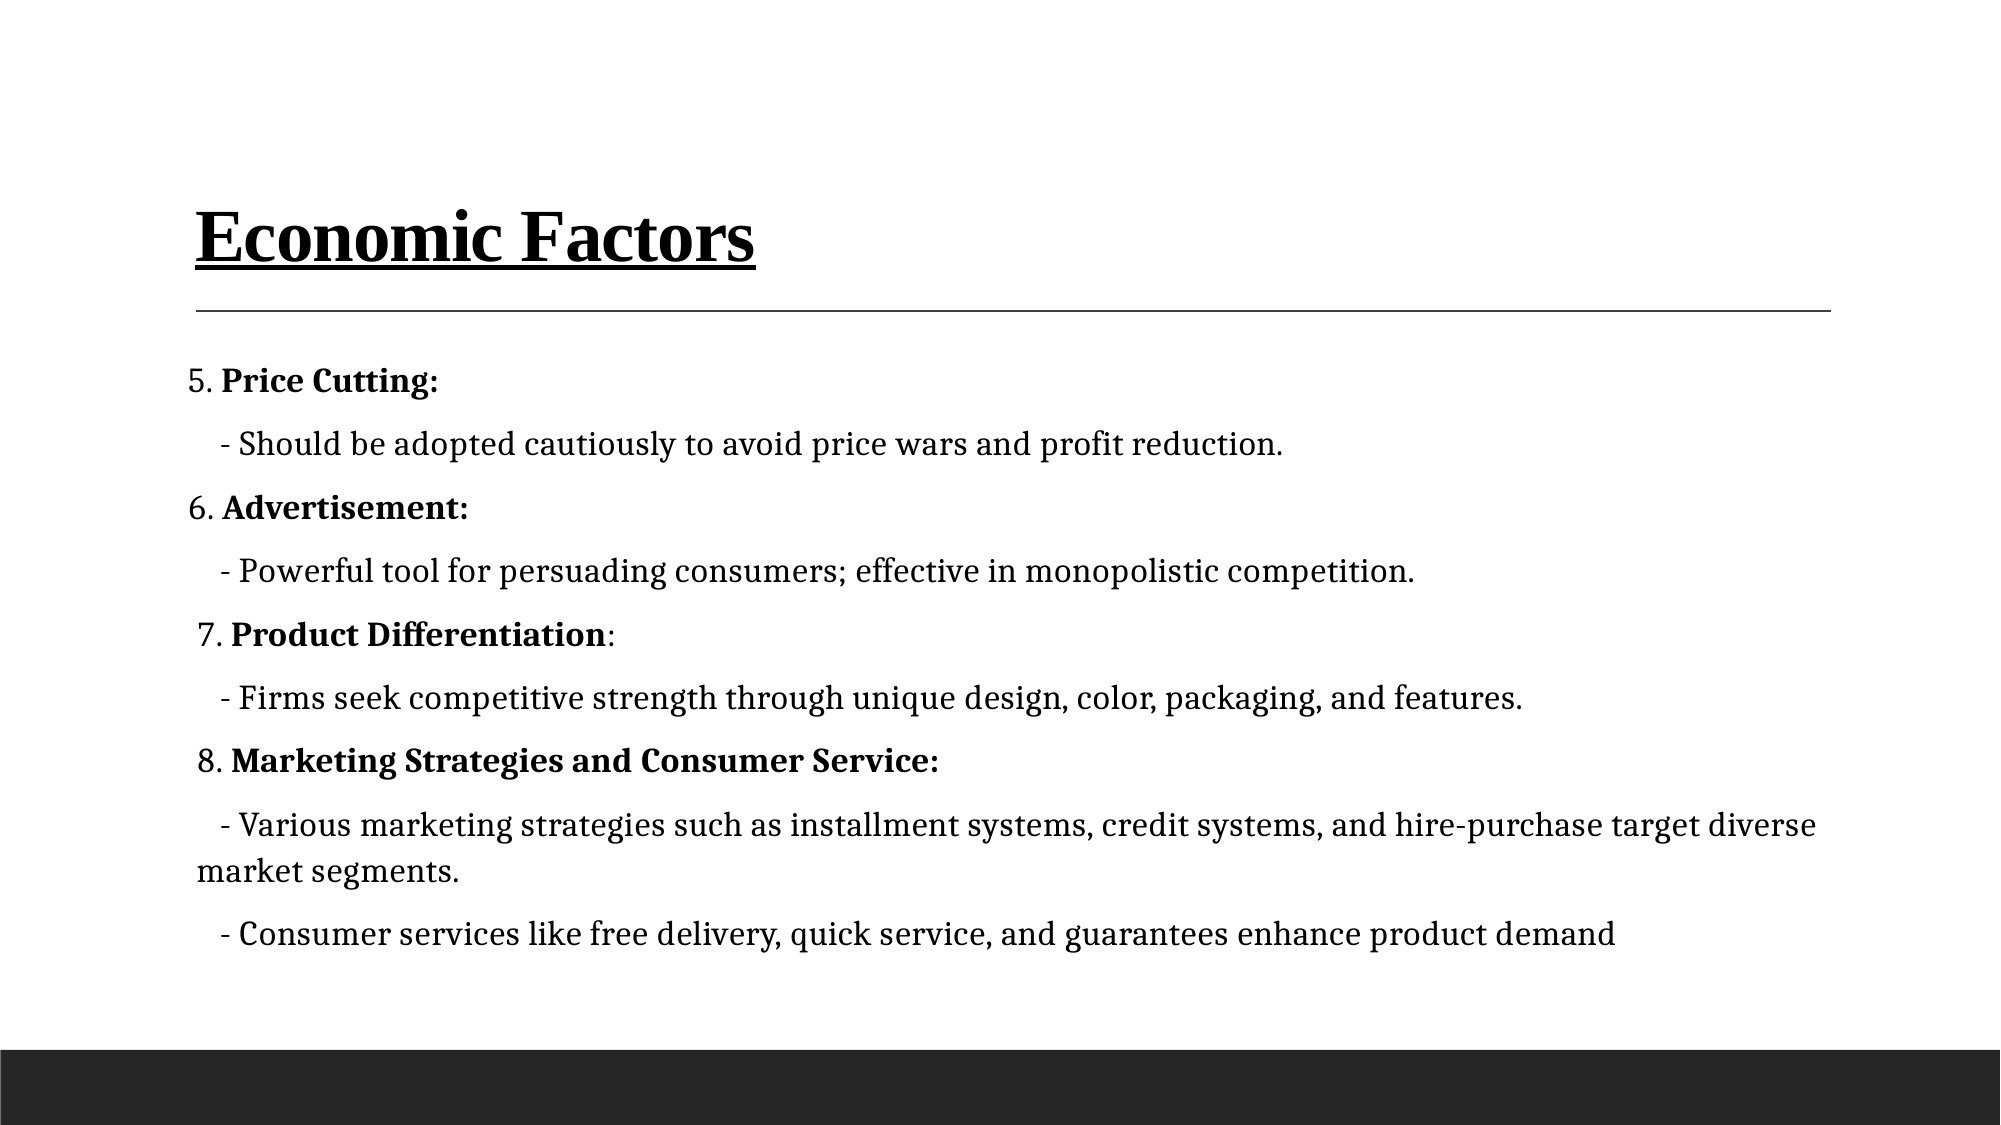

# Economic Factors
 5. Price Cutting:
   - Should be adopted cautiously to avoid price wars and profit reduction.
 6. Advertisement:
   - Powerful tool for persuading consumers; effective in monopolistic competition.
7. Product Differentiation:
   - Firms seek competitive strength through unique design, color, packaging, and features.
8. Marketing Strategies and Consumer Service:
   - Various marketing strategies such as installment systems, credit systems, and hire-purchase target diverse market segments.
   - Consumer services like free delivery, quick service, and guarantees enhance product demand